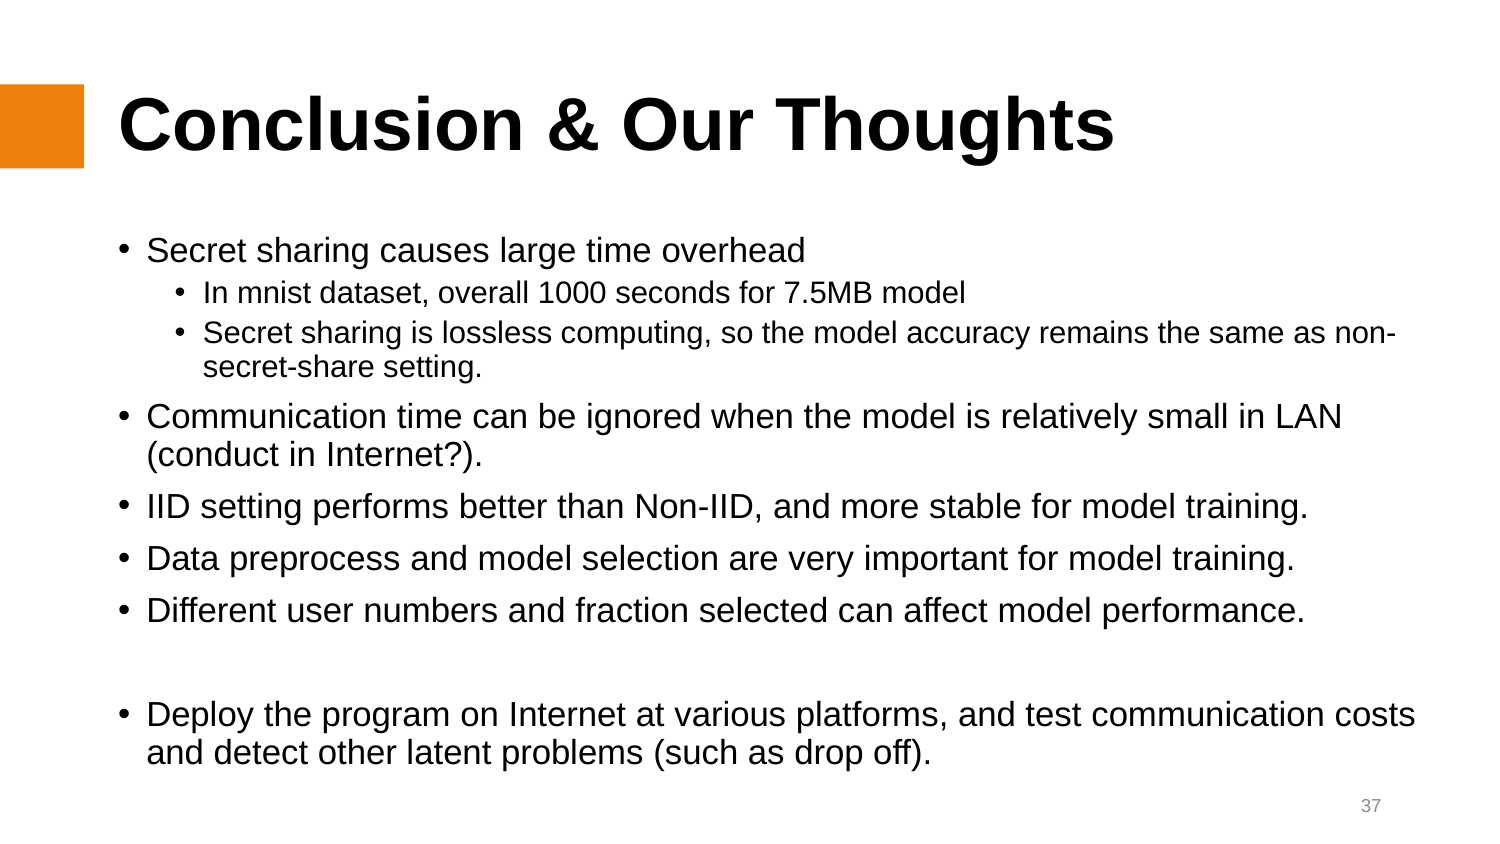

# Conclusion & Our Thoughts
Secret sharing causes large time overhead
In mnist dataset, overall 1000 seconds for 7.5MB model
Secret sharing is lossless computing, so the model accuracy remains the same as non-secret-share setting.
Communication time can be ignored when the model is relatively small in LAN (conduct in Internet?).
IID setting performs better than Non-IID, and more stable for model training.
Data preprocess and model selection are very important for model training.
Different user numbers and fraction selected can affect model performance.

Deploy the program on Internet at various platforms, and test communication costs and detect other latent problems (such as drop off).

37